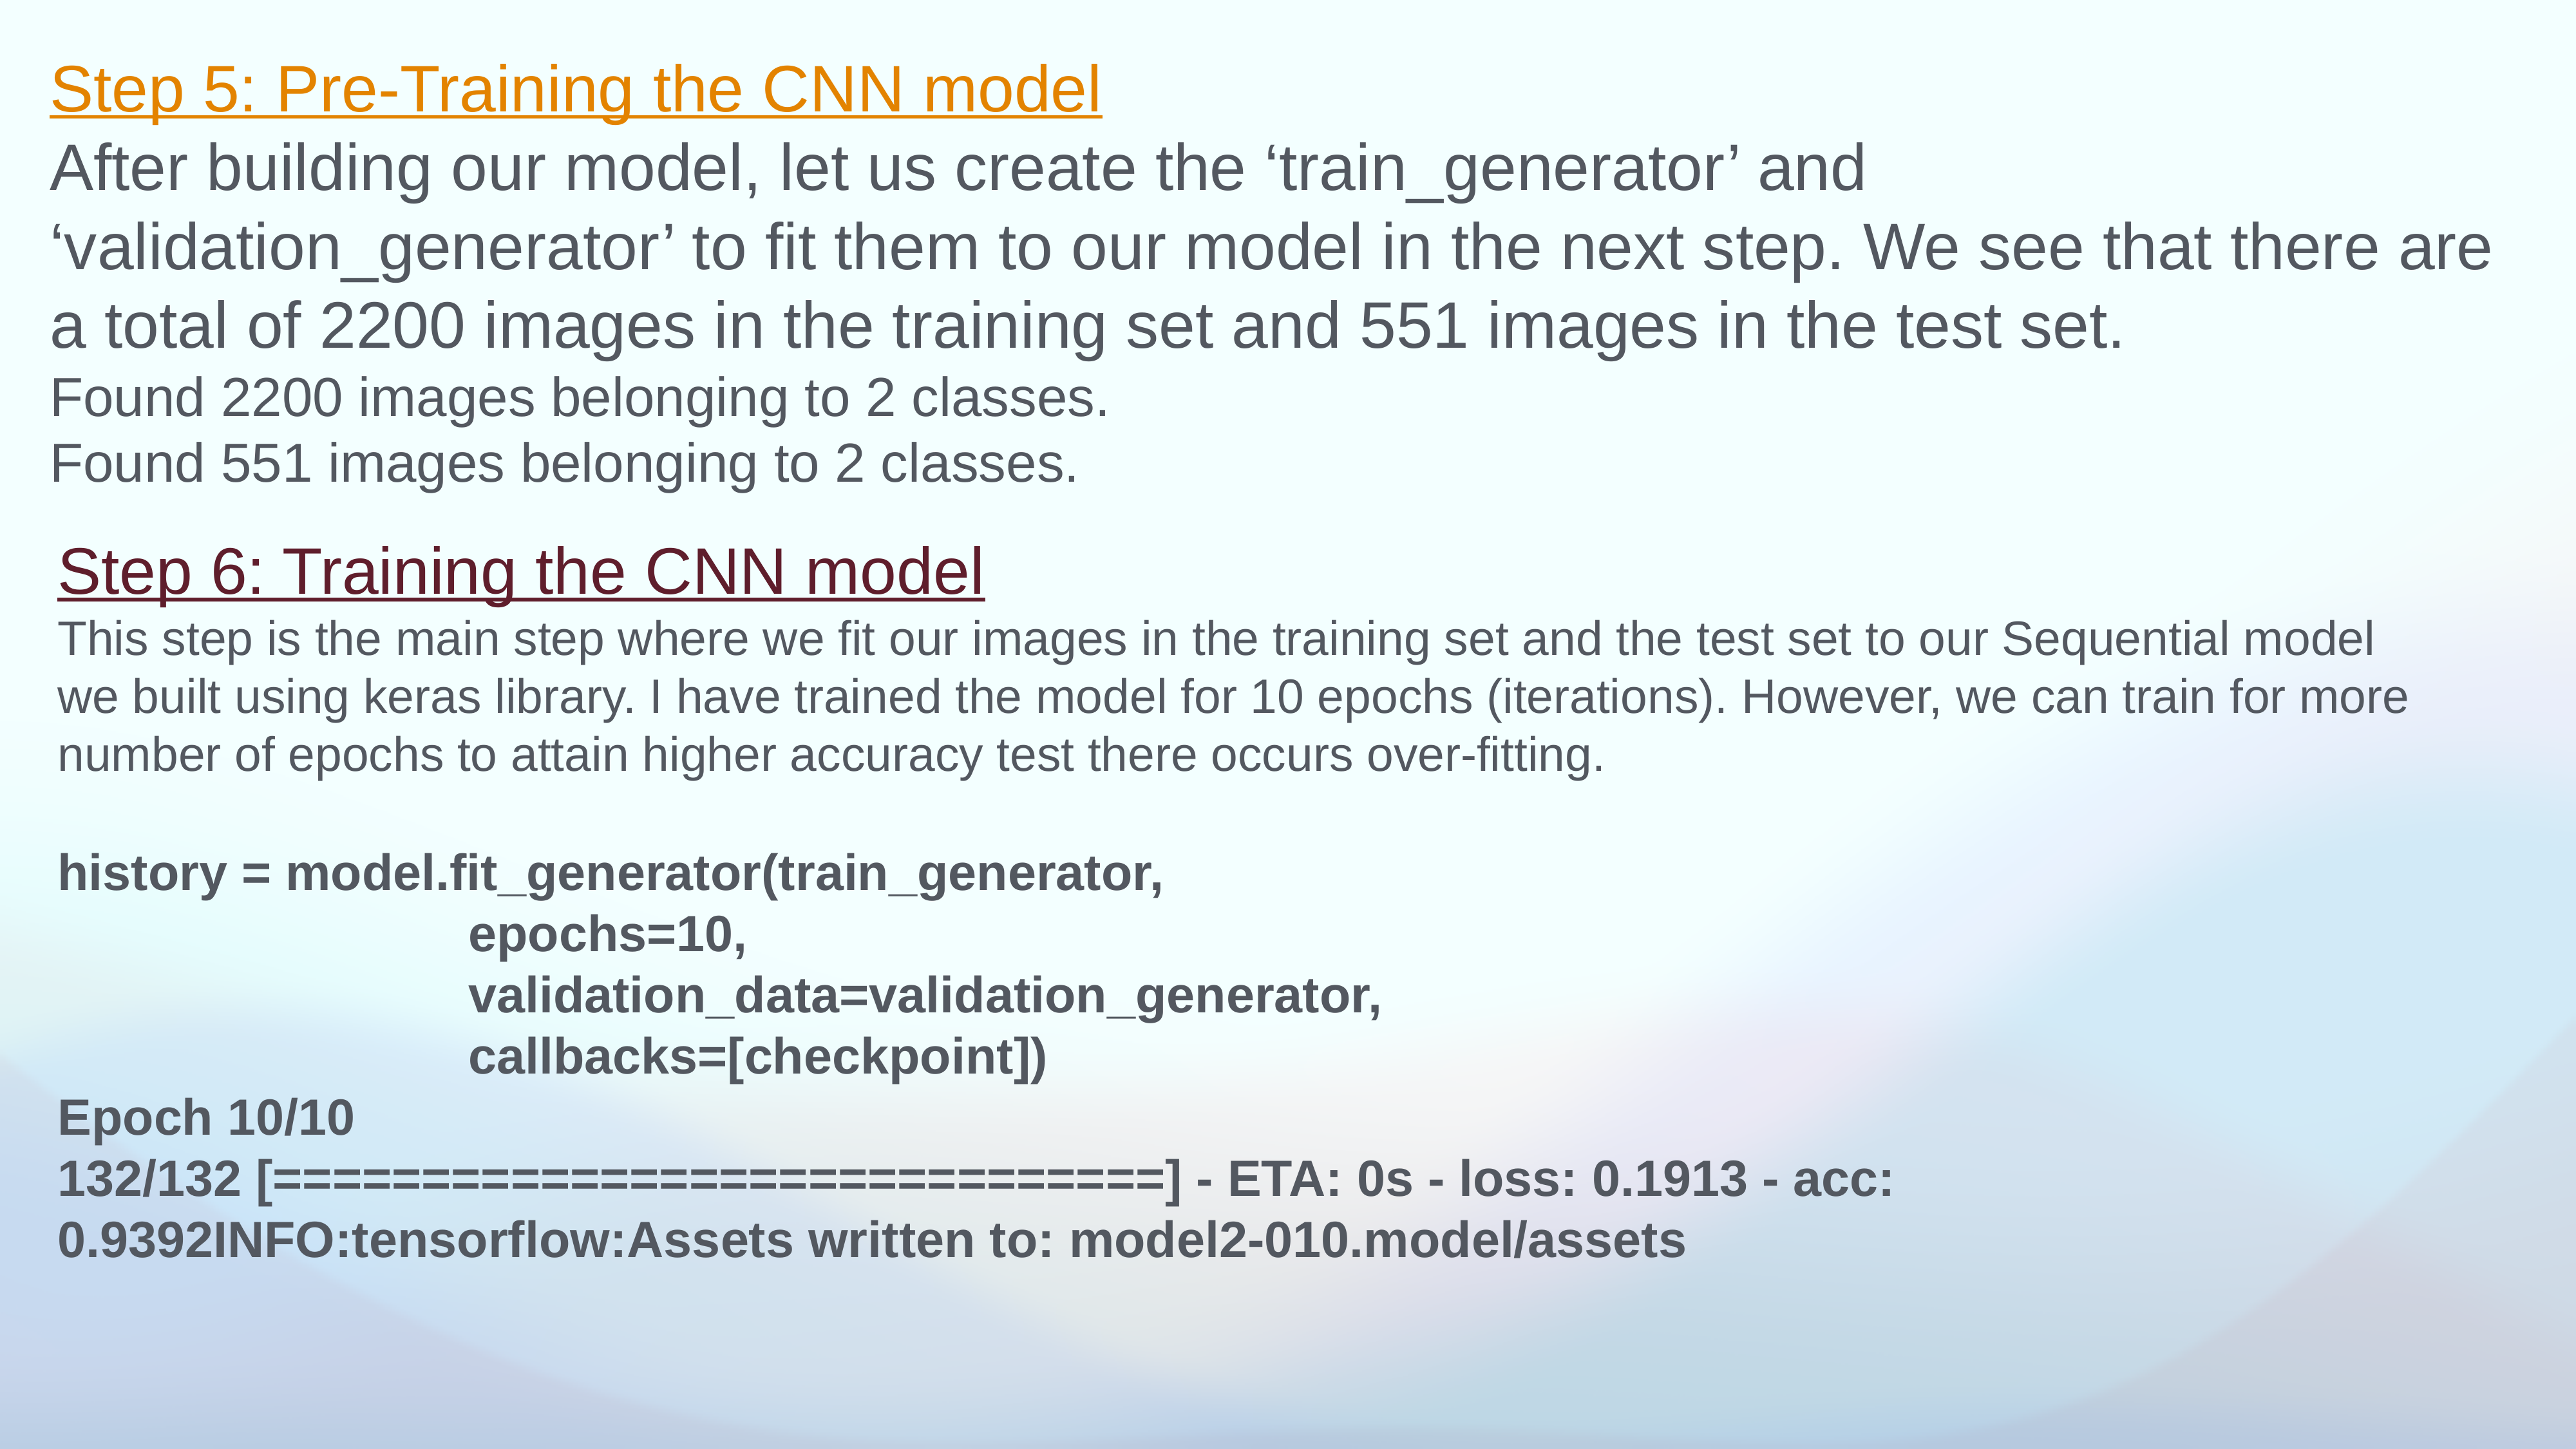

# Step 5: Pre-Training the CNN model
After building our model, let us create the ‘train_generator’ and ‘validation_generator’ to fit them to our model in the next step. We see that there are a total of 2200 images in the training set and 551 images in the test set.
Found 2200 images belonging to 2 classes. 
Found 551 images belonging to 2 classes.
Step 6: Training the CNN model
This step is the main step where we fit our images in the training set and the test set to our Sequential model we built using keras library. I have trained the model for 10 epochs (iterations). However, we can train for more number of epochs to attain higher accuracy test there occurs over-fitting.

history = model.fit_generator(train_generator,
                             epochs=10,
                             validation_data=validation_generator,
                             callbacks=[checkpoint])
Epoch 10/10
132/132 [==============================] - ETA: 0s - loss: 0.1913 - acc: 0.9392INFO:tensorflow:Assets written to: model2-010.model/assets